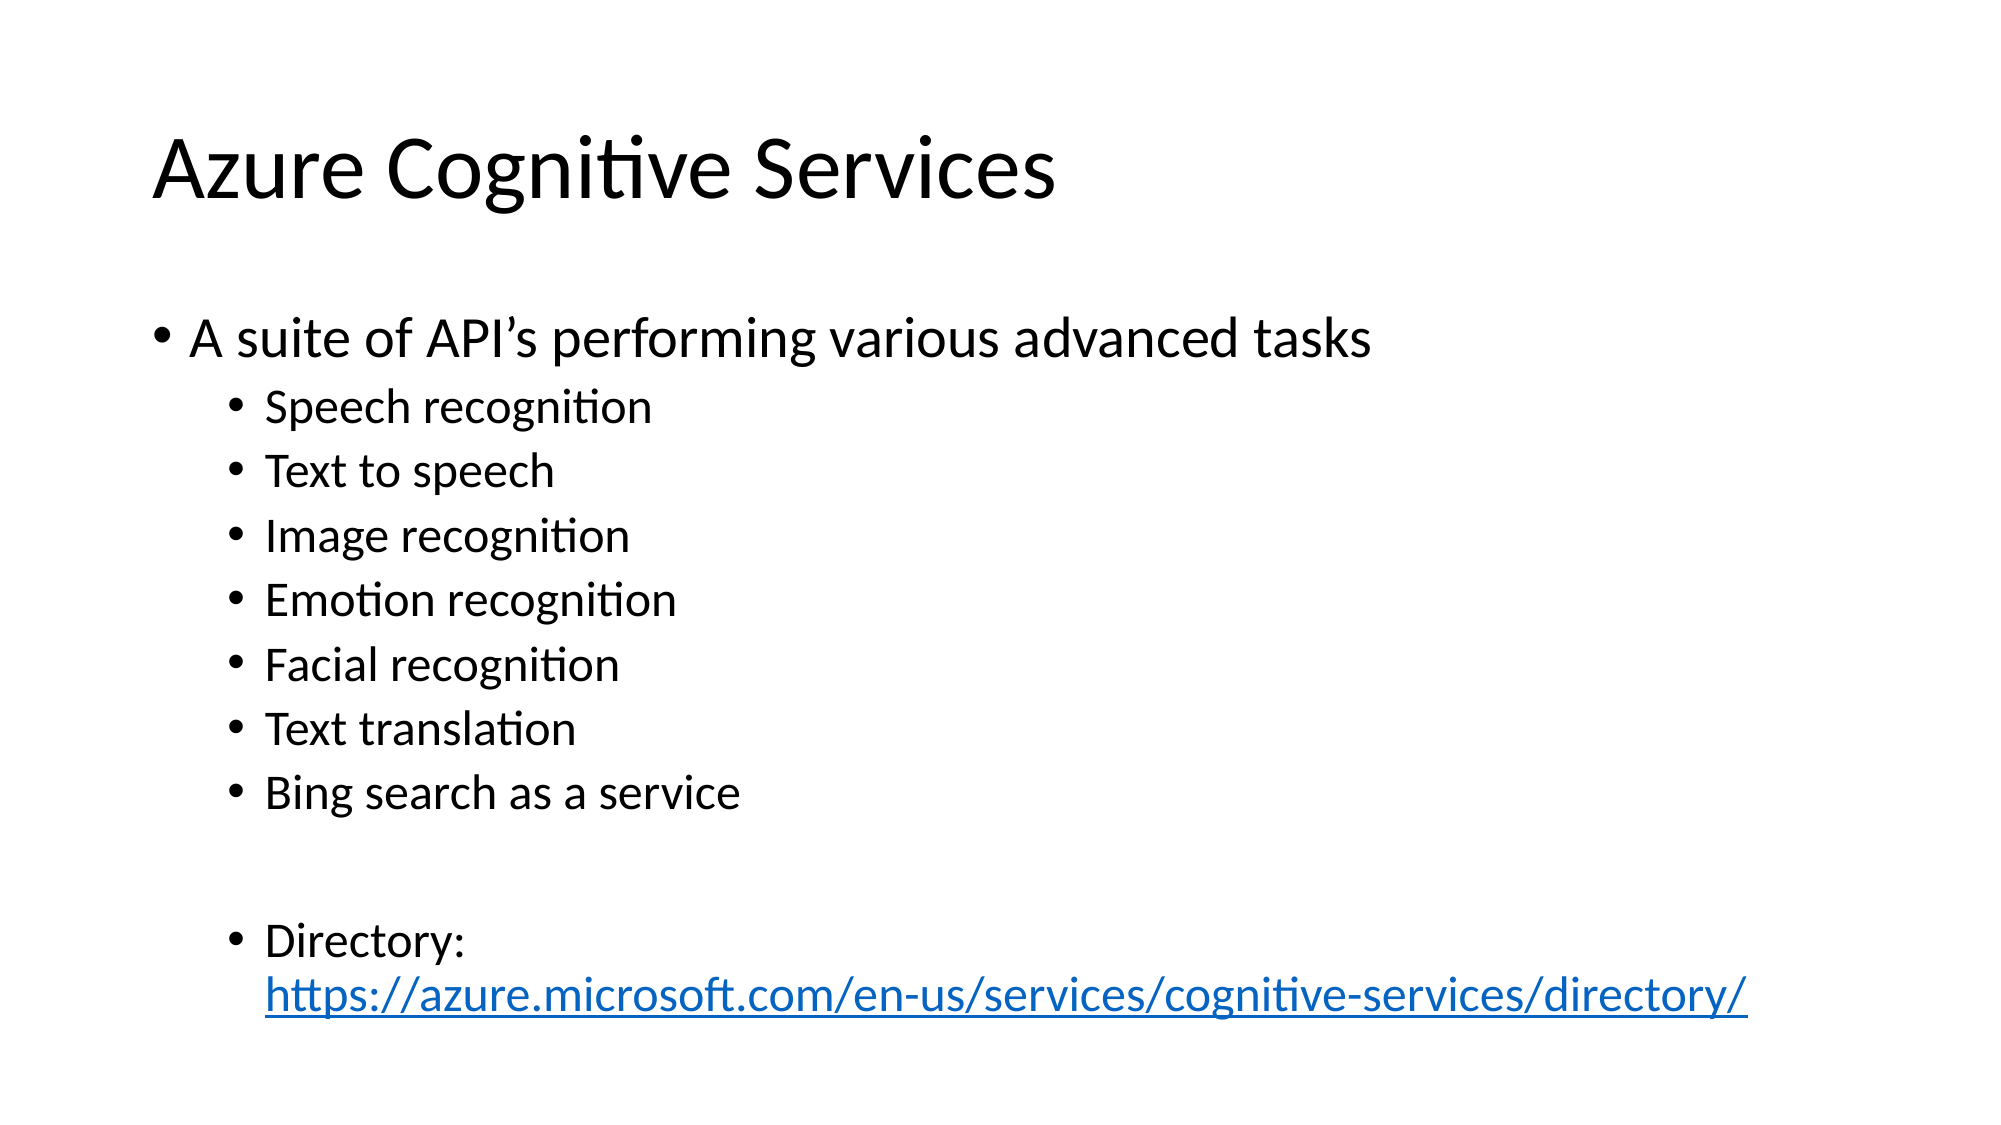

# Azure Cognitive Services
A suite of API’s performing various advanced tasks
Speech recognition
Text to speech
Image recognition
Emotion recognition
Facial recognition
Text translation
Bing search as a service

Directory:  https://azure.microsoft.com/en-us/services/cognitive-services/directory/